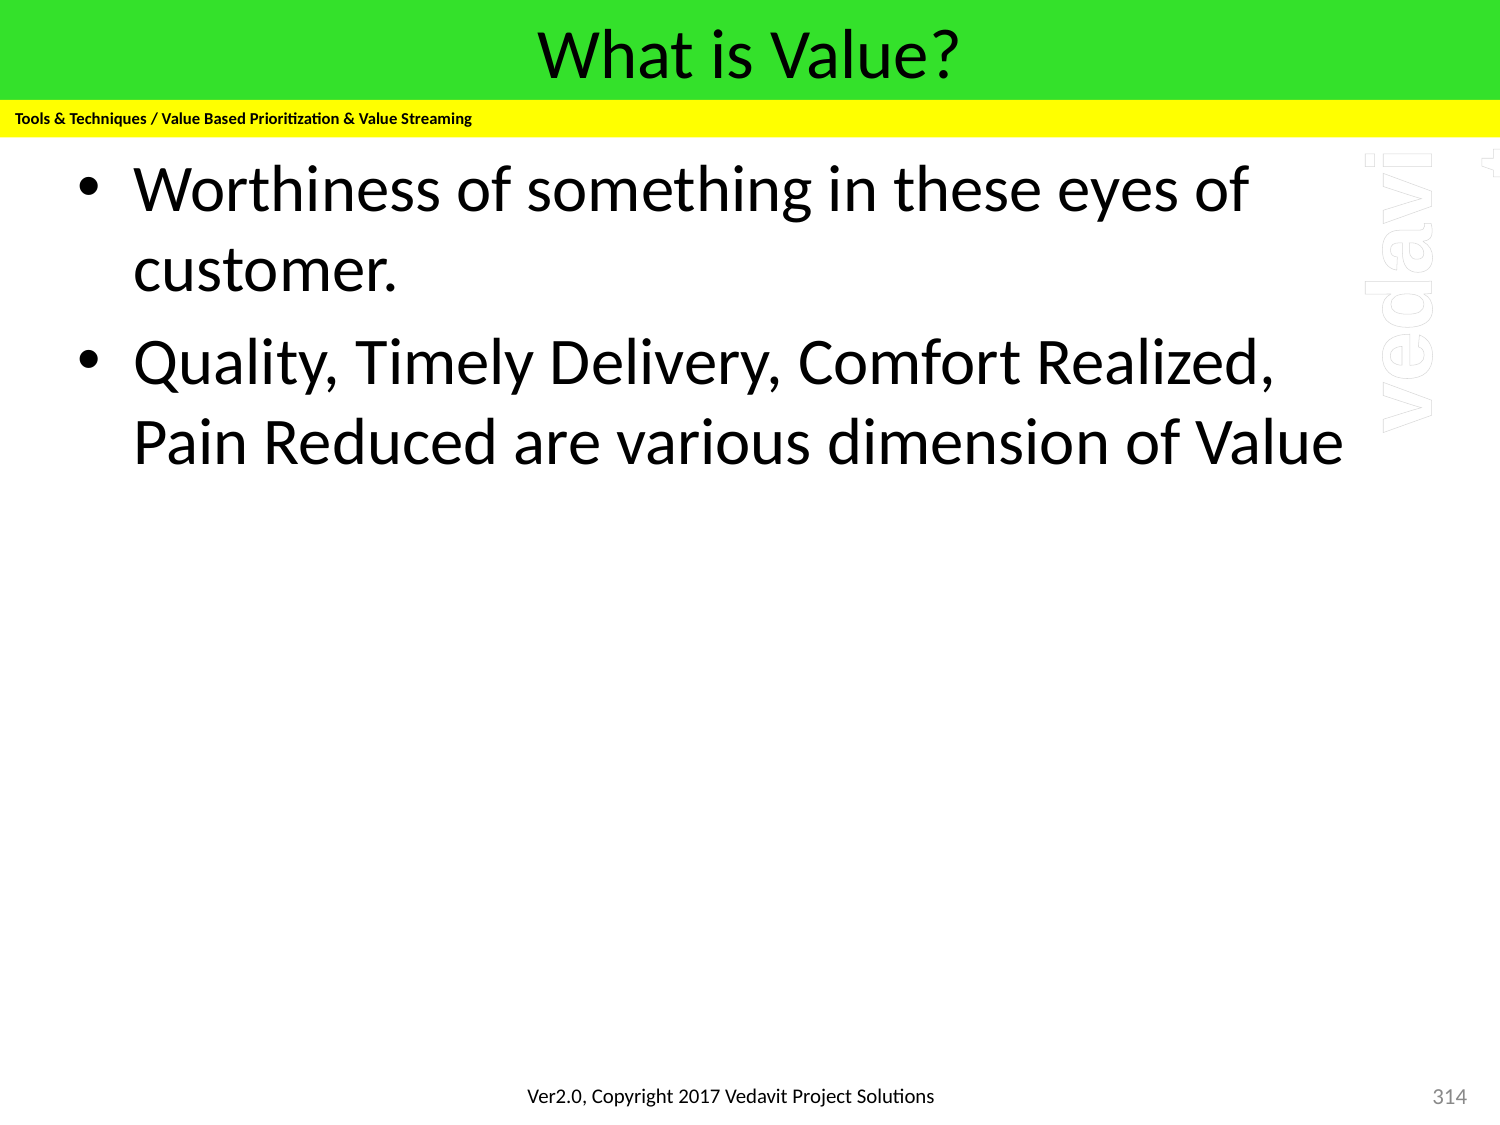

# What is Value?
Tools & Techniques / Value Based Prioritization & Value Streaming

Worthiness of something in these eyes of customer.
Quality, Timely Delivery, Comfort Realized, Pain Reduced are various dimension of Value
314